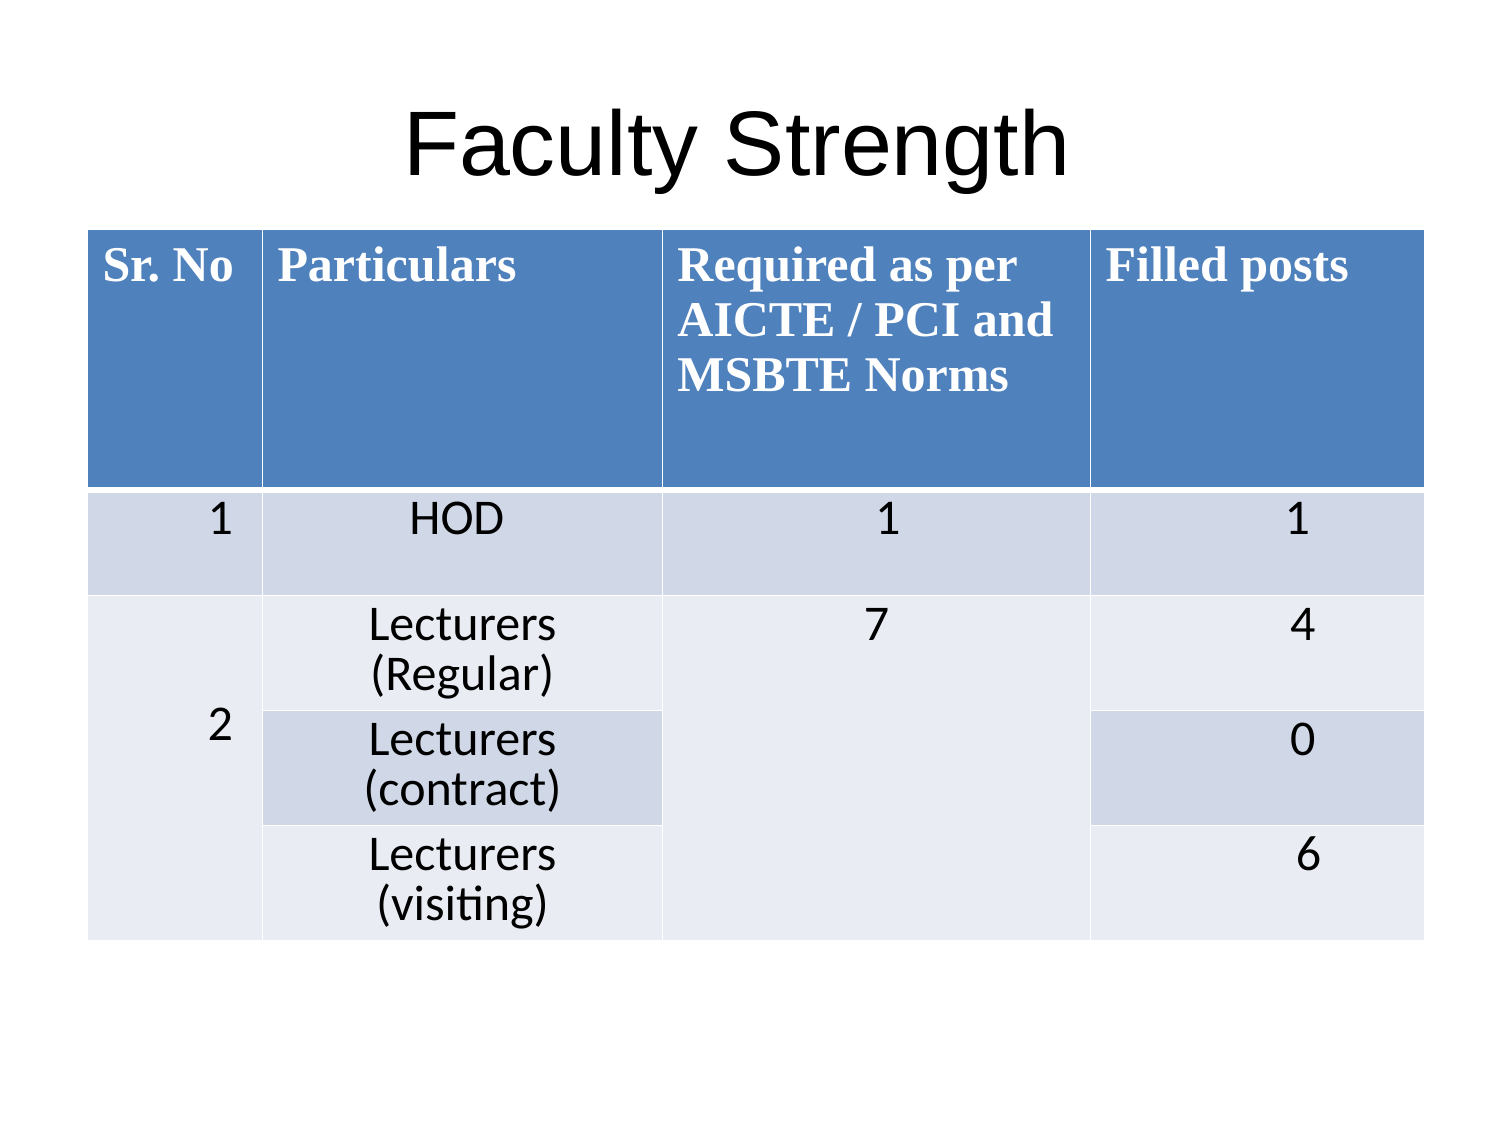

Faculty Strength
| Sr. No | Particulars | Required as per AICTE / PCI and MSBTE Norms | Filled posts |
| --- | --- | --- | --- |
| 1 | HOD | 1 | 1 |
| 2 | Lecturers (Regular) | 7 | 4 |
|  | Lecturers (contract) |  | 0 |
|  | Lecturers (visiting) |  | 6 |